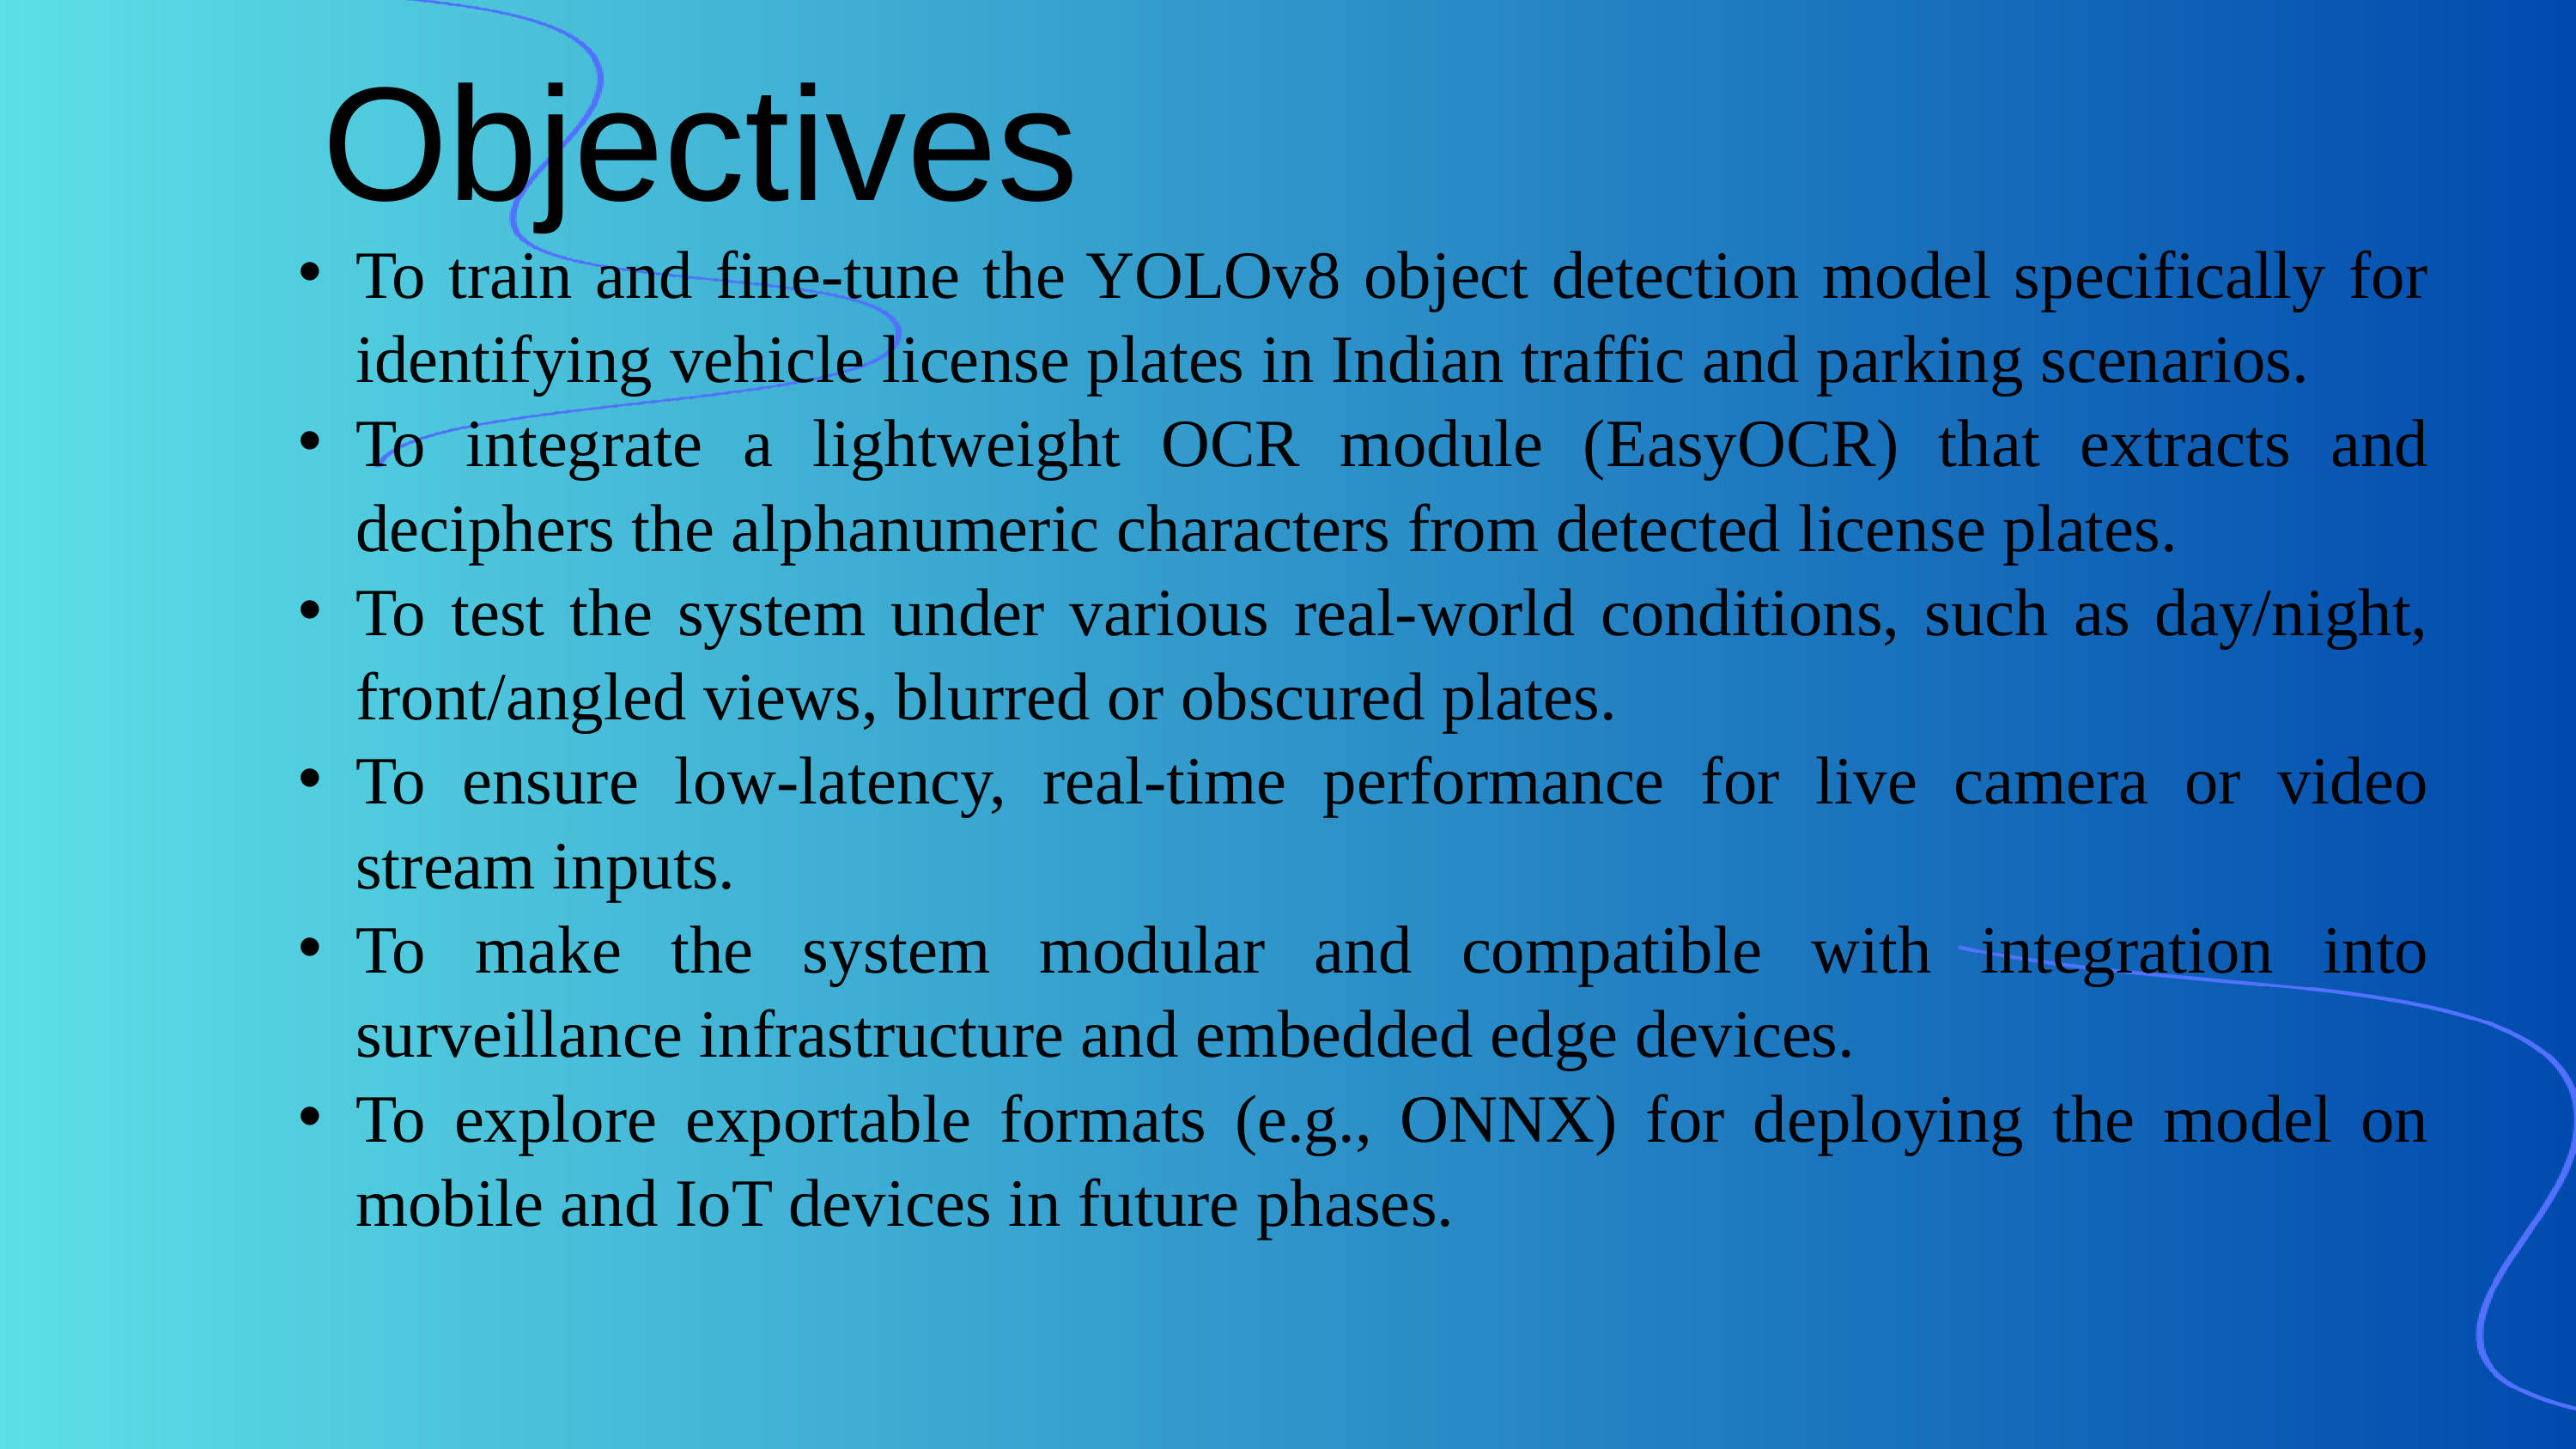

Objectives
To train and fine-tune the YOLOv8 object detection model specifically for identifying vehicle license plates in Indian traffic and parking scenarios.
To integrate a lightweight OCR module (EasyOCR) that extracts and deciphers the alphanumeric characters from detected license plates.
To test the system under various real-world conditions, such as day/night, front/angled views, blurred or obscured plates.
To ensure low-latency, real-time performance for live camera or video stream inputs.
To make the system modular and compatible with integration into surveillance infrastructure and embedded edge devices.
To explore exportable formats (e.g., ONNX) for deploying the model on mobile and IoT devices in future phases.